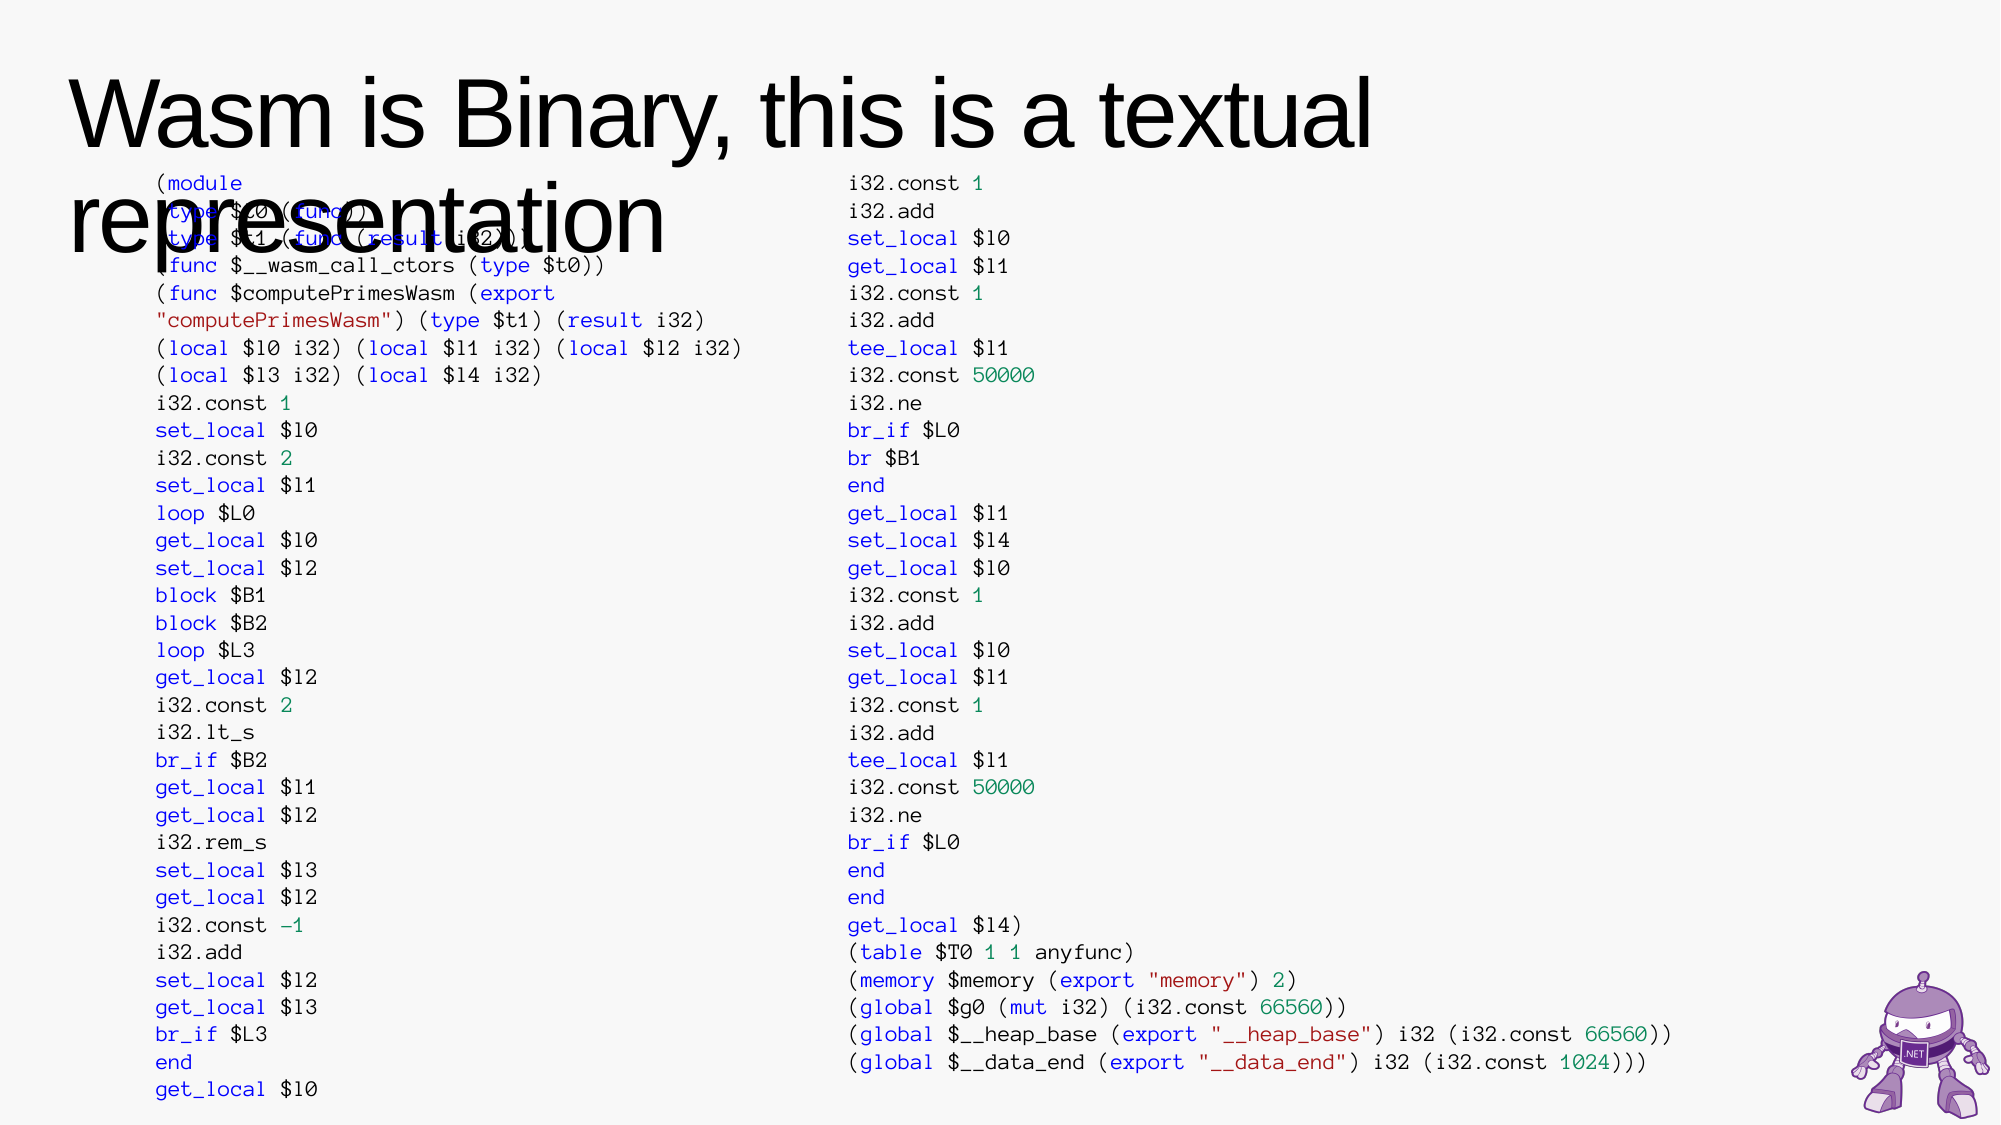

# Wasm is Binary, this is a textual representation
i32.const 1
i32.add
set_local $l0
get_local $l1
i32.const 1
i32.add
tee_local $l1
i32.const 50000
i32.ne
br_if $L0
br $B1
end
get_local $l1
set_local $l4
get_local $l0
i32.const 1
i32.add
set_local $l0
get_local $l1
i32.const 1
i32.add
tee_local $l1
i32.const 50000
i32.ne
br_if $L0
end
end
get_local $l4)
(table $T0 1 1 anyfunc)
(memory $memory (export "memory") 2)
(global $g0 (mut i32) (i32.const 66560))
(global $__heap_base (export "__heap_base") i32 (i32.const 66560))
(global $__data_end (export "__data_end") i32 (i32.const 1024)))
(module
(type $t0 (func))
(type $t1 (func (result i32)))
(func $__wasm_call_ctors (type $t0))
(func $computePrimesWasm (export "computePrimesWasm") (type $t1) (result i32)
(local $l0 i32) (local $l1 i32) (local $l2 i32) (local $l3 i32) (local $l4 i32)
i32.const 1
set_local $l0
i32.const 2
set_local $l1
loop $L0
get_local $l0
set_local $l2
block $B1
block $B2
loop $L3
get_local $l2
i32.const 2
i32.lt_s
br_if $B2
get_local $l1
get_local $l2
i32.rem_s
set_local $l3
get_local $l2
i32.const -1
i32.add
set_local $l2
get_local $l3
br_if $L3
end
get_local $l0